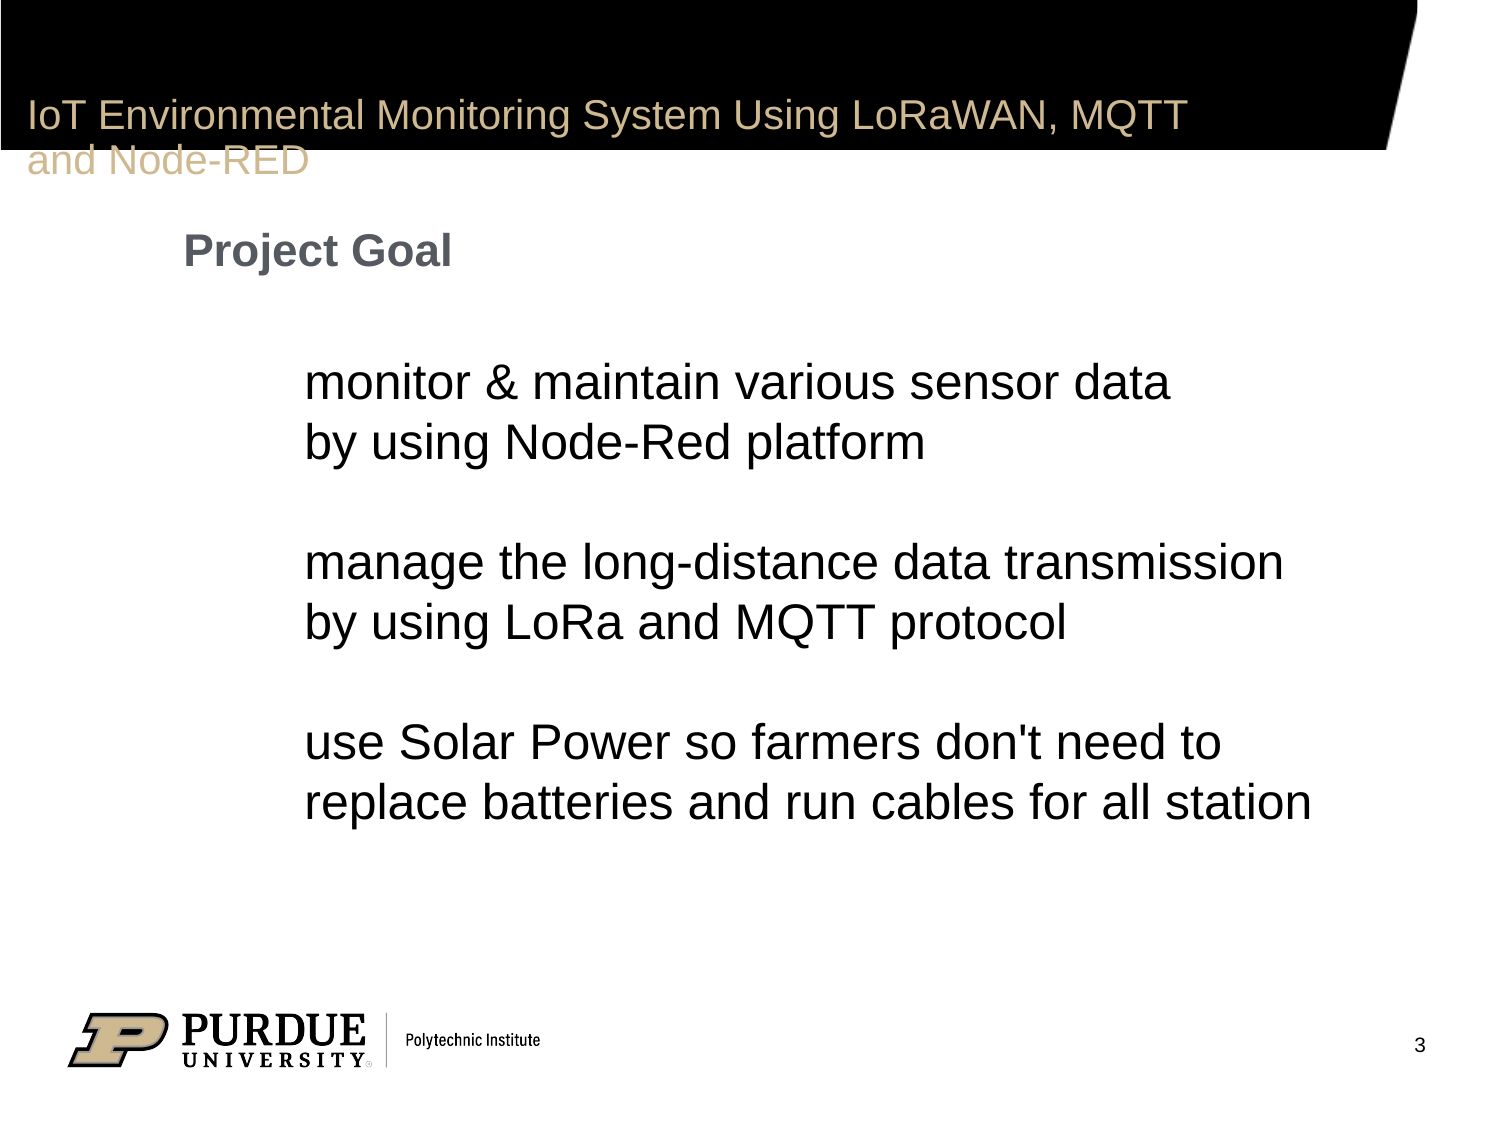

IoT Environmental Monitoring System Using LoRaWAN, MQTT and Node-RED

Project Goal
monitor & maintain various sensor data
by using Node-Red platform

manage the long-distance data transmission
by using LoRa and MQTT protocol

use Solar Power so farmers don't need to replace batteries and run cables for all station

3